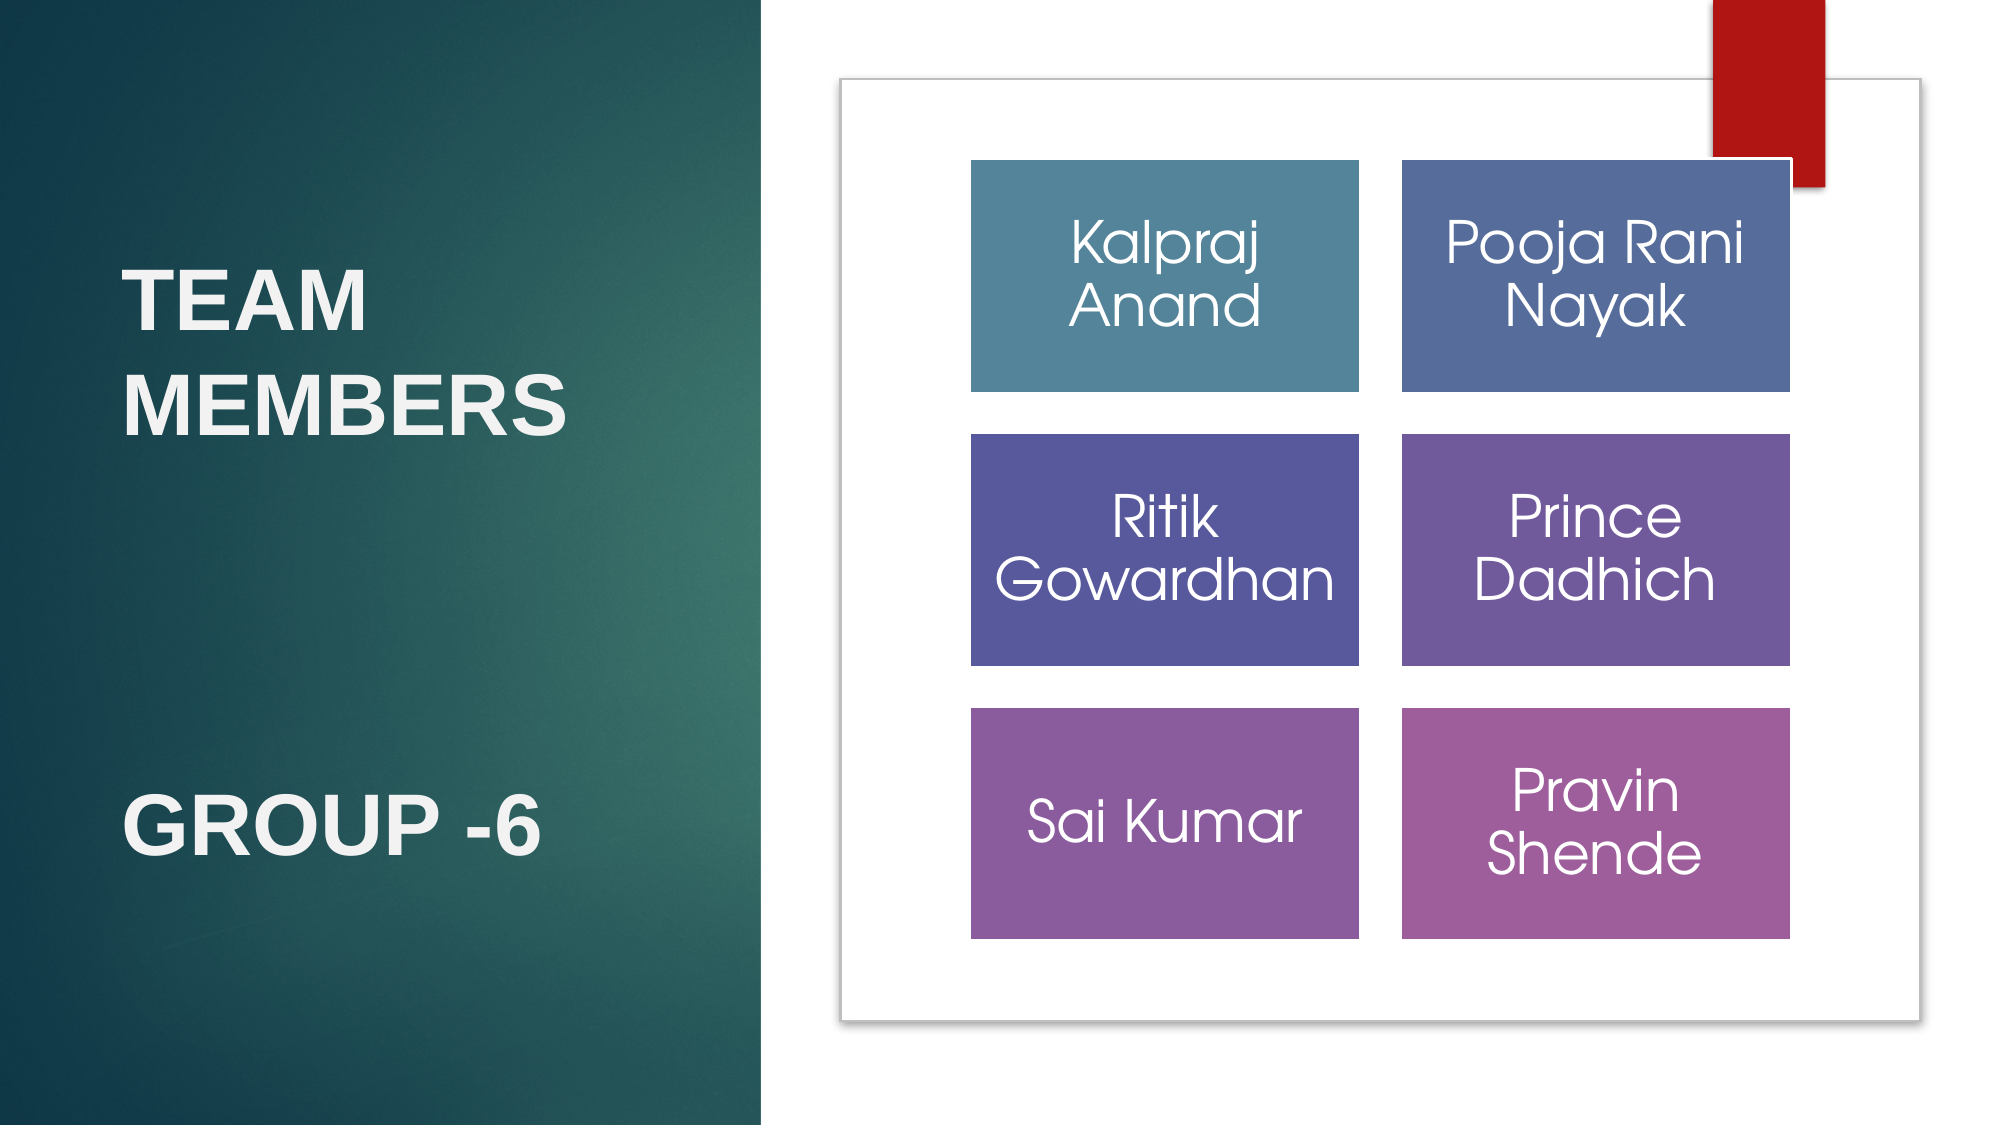

Kalpraj Anand
Pooja Rani Nayak
Ritik Gowardhan
Prince Dadhich
Sai Kumar
Pravin Shende
# TEAM MEMBERS GROUP -6